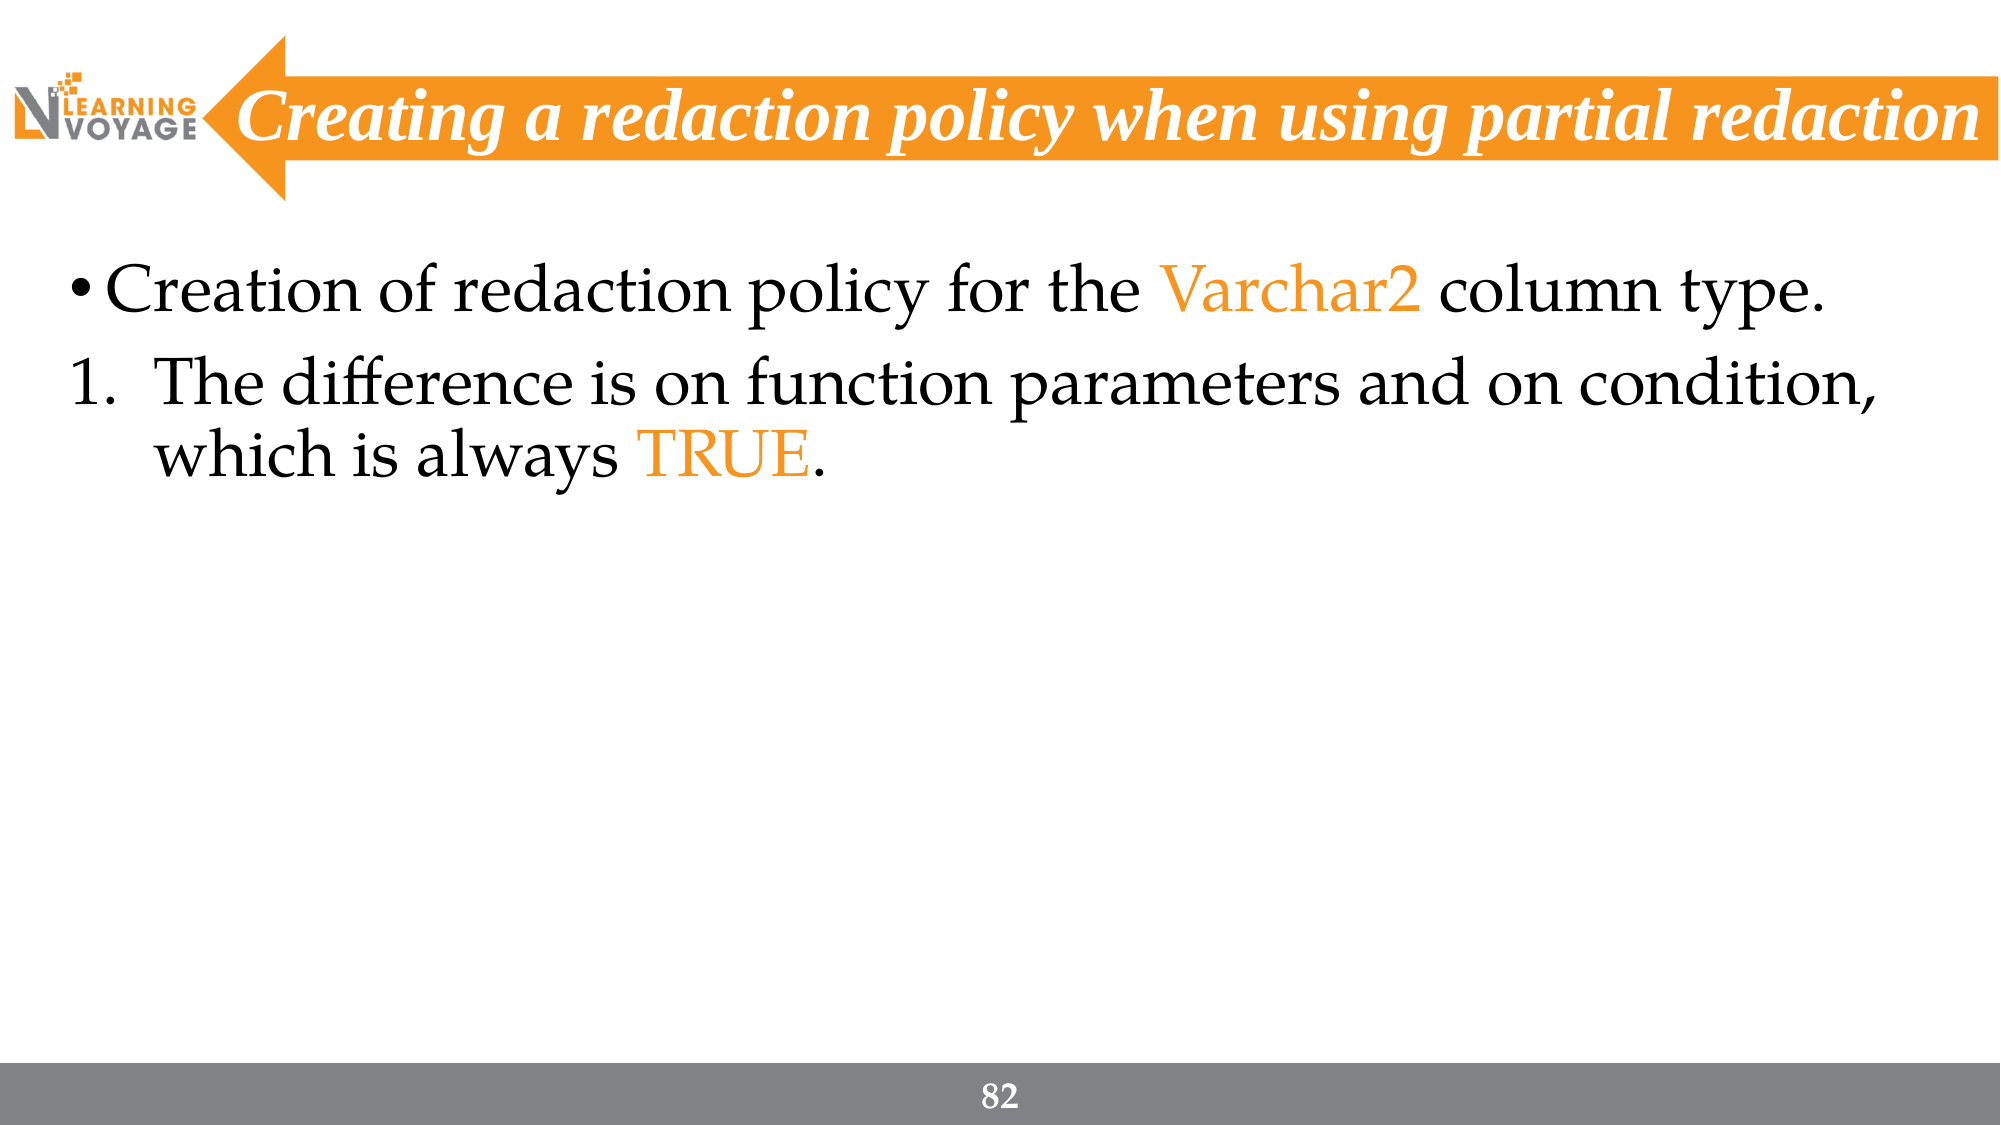

# Creating a redaction policy when using partial redaction
Creation of redaction policy for the Varchar2 column type.
The difference is on function parameters and on condition, which is always TRUE.

82